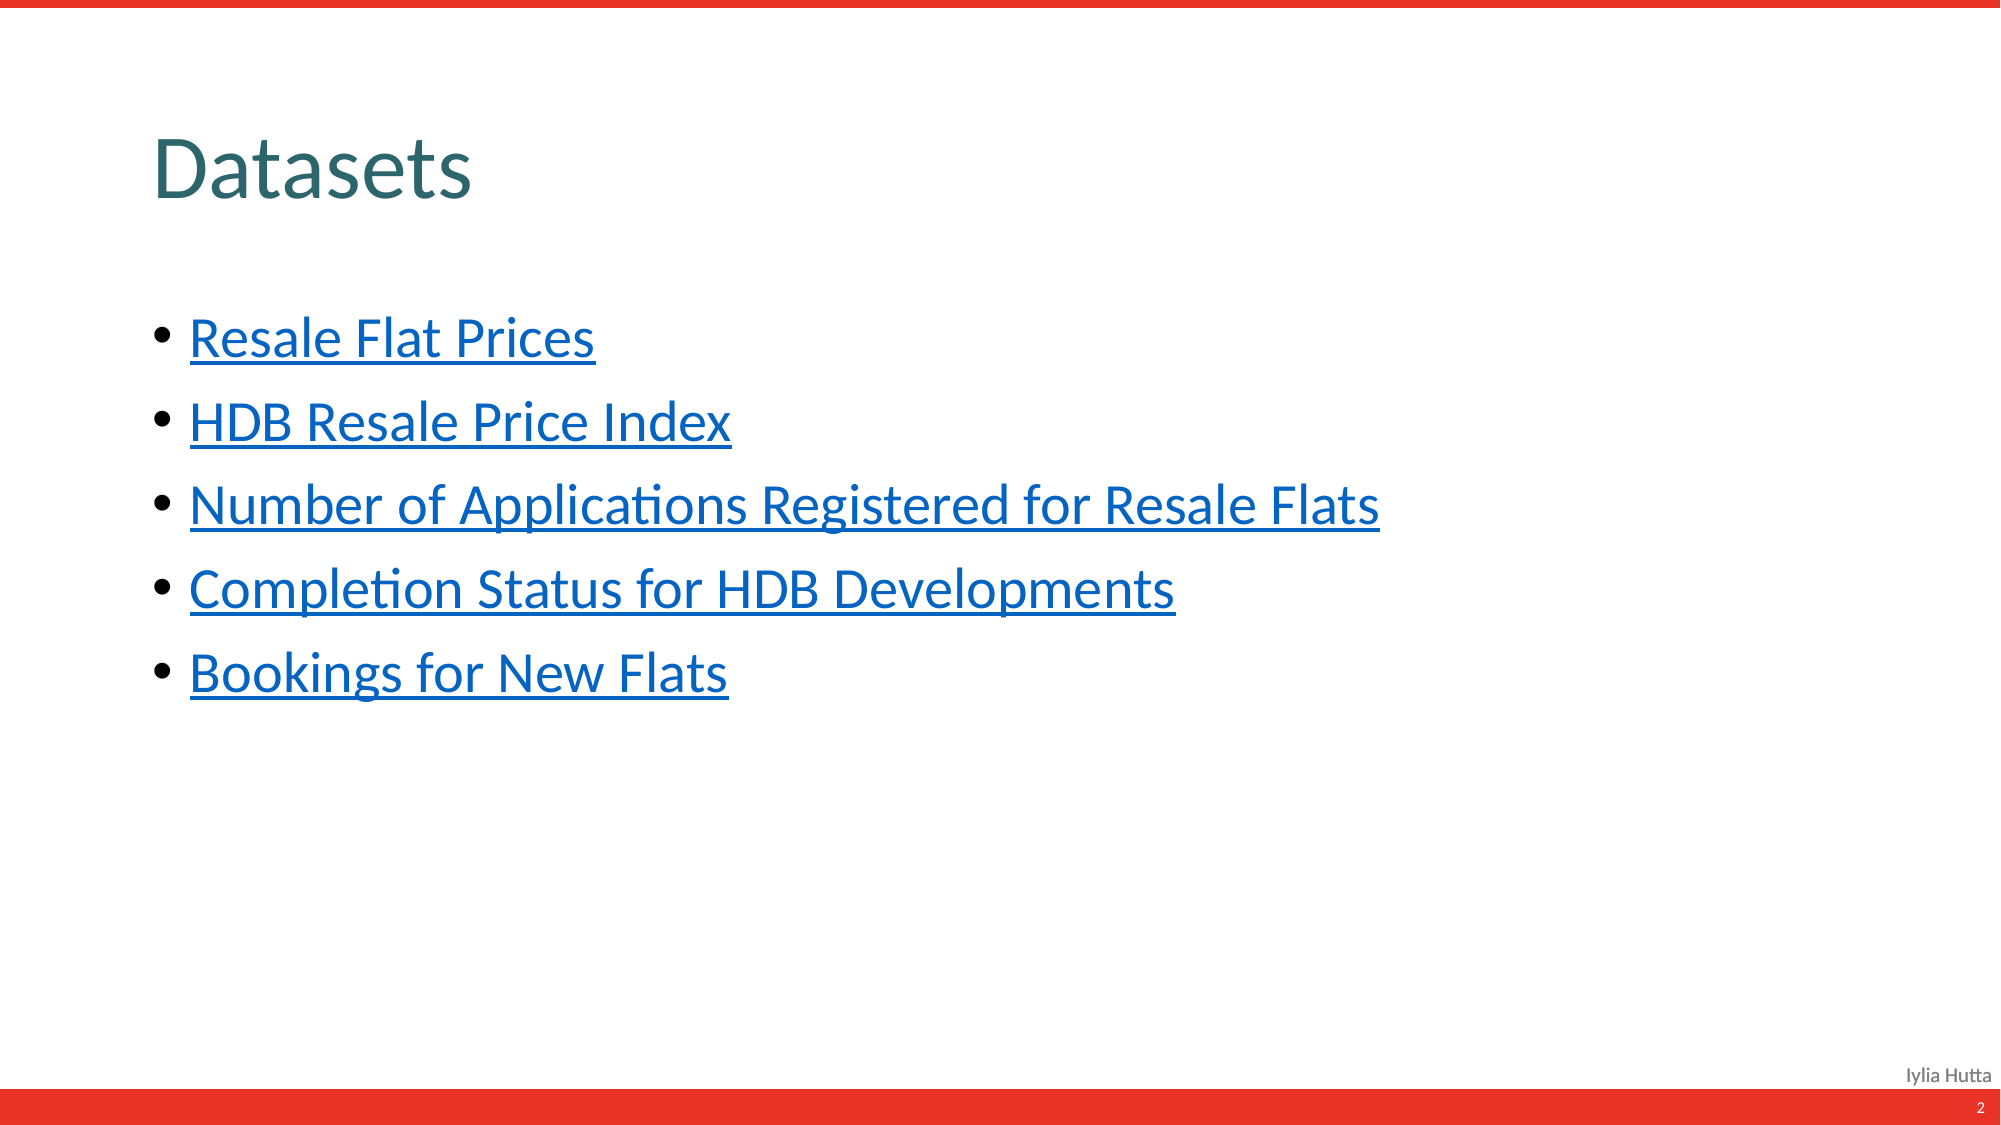

# Datasets
Resale Flat Prices
HDB Resale Price Index
Number of Applications Registered for Resale Flats
Completion Status for HDB Developments
Bookings for New Flats
2